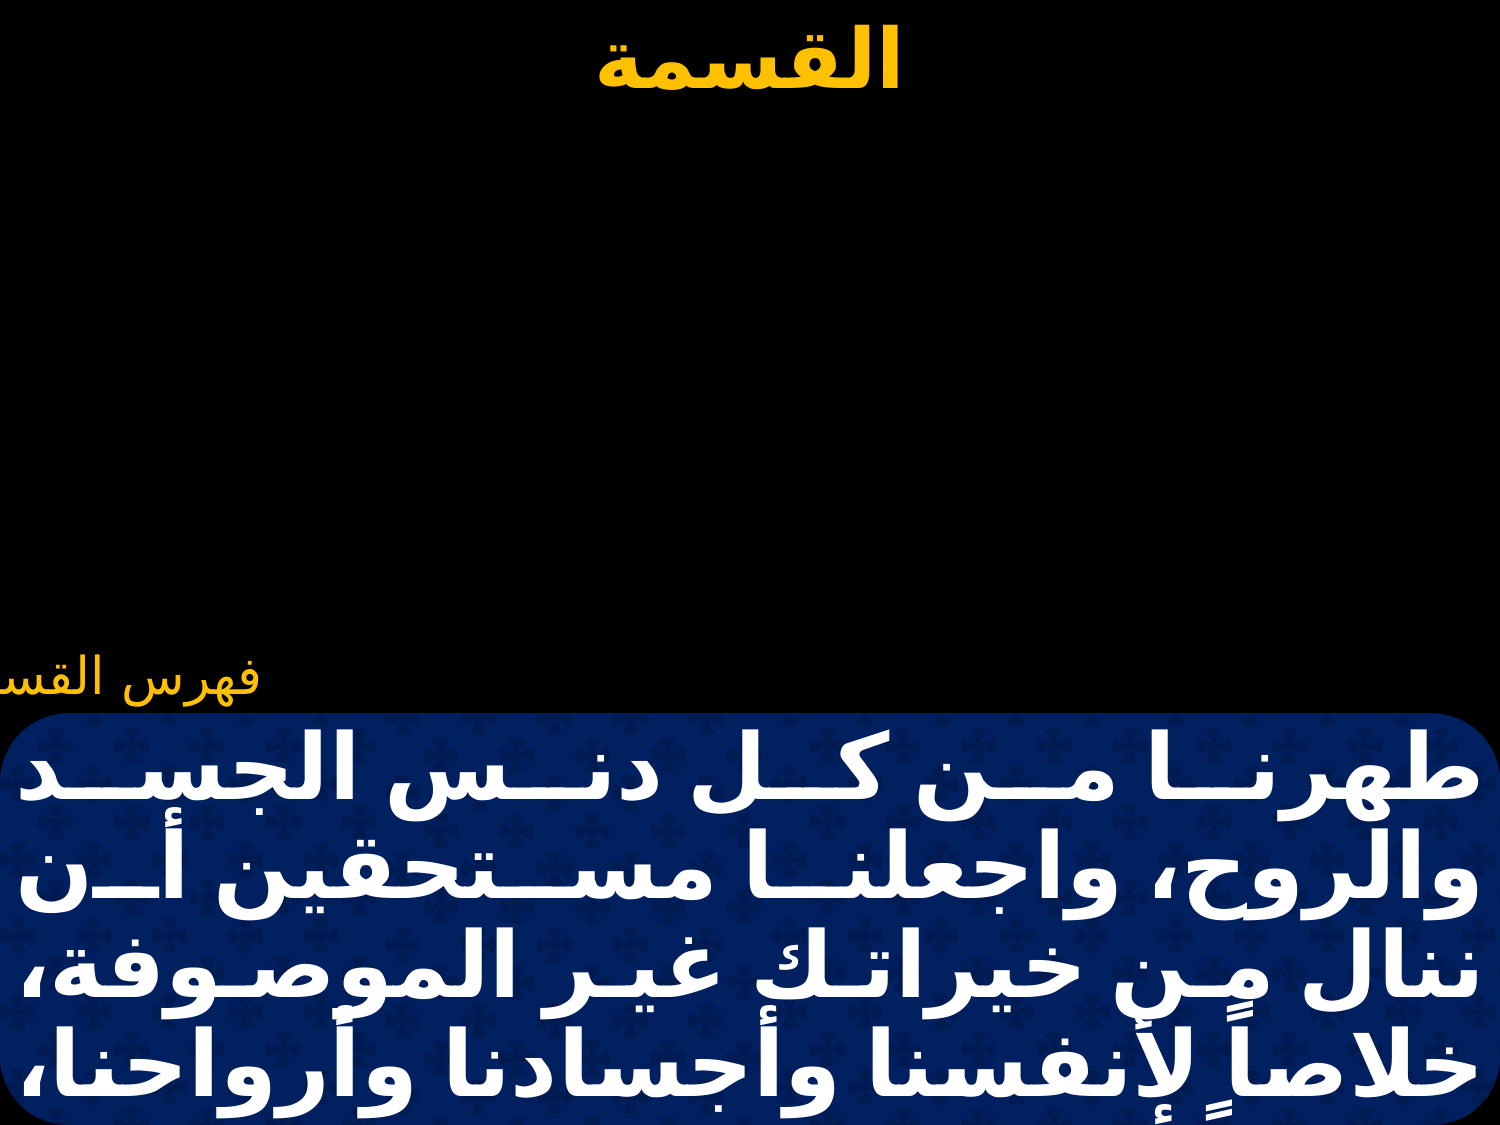

#
طهرنا من كل دنس الجسد والروح، واجعلنا مستحقين أن ننال من خيراتك غير الموصوفة، خلاصاً لأنفسنا وأجسادنا وأرواحنا، وجواباً أمام منبرك المخوف.